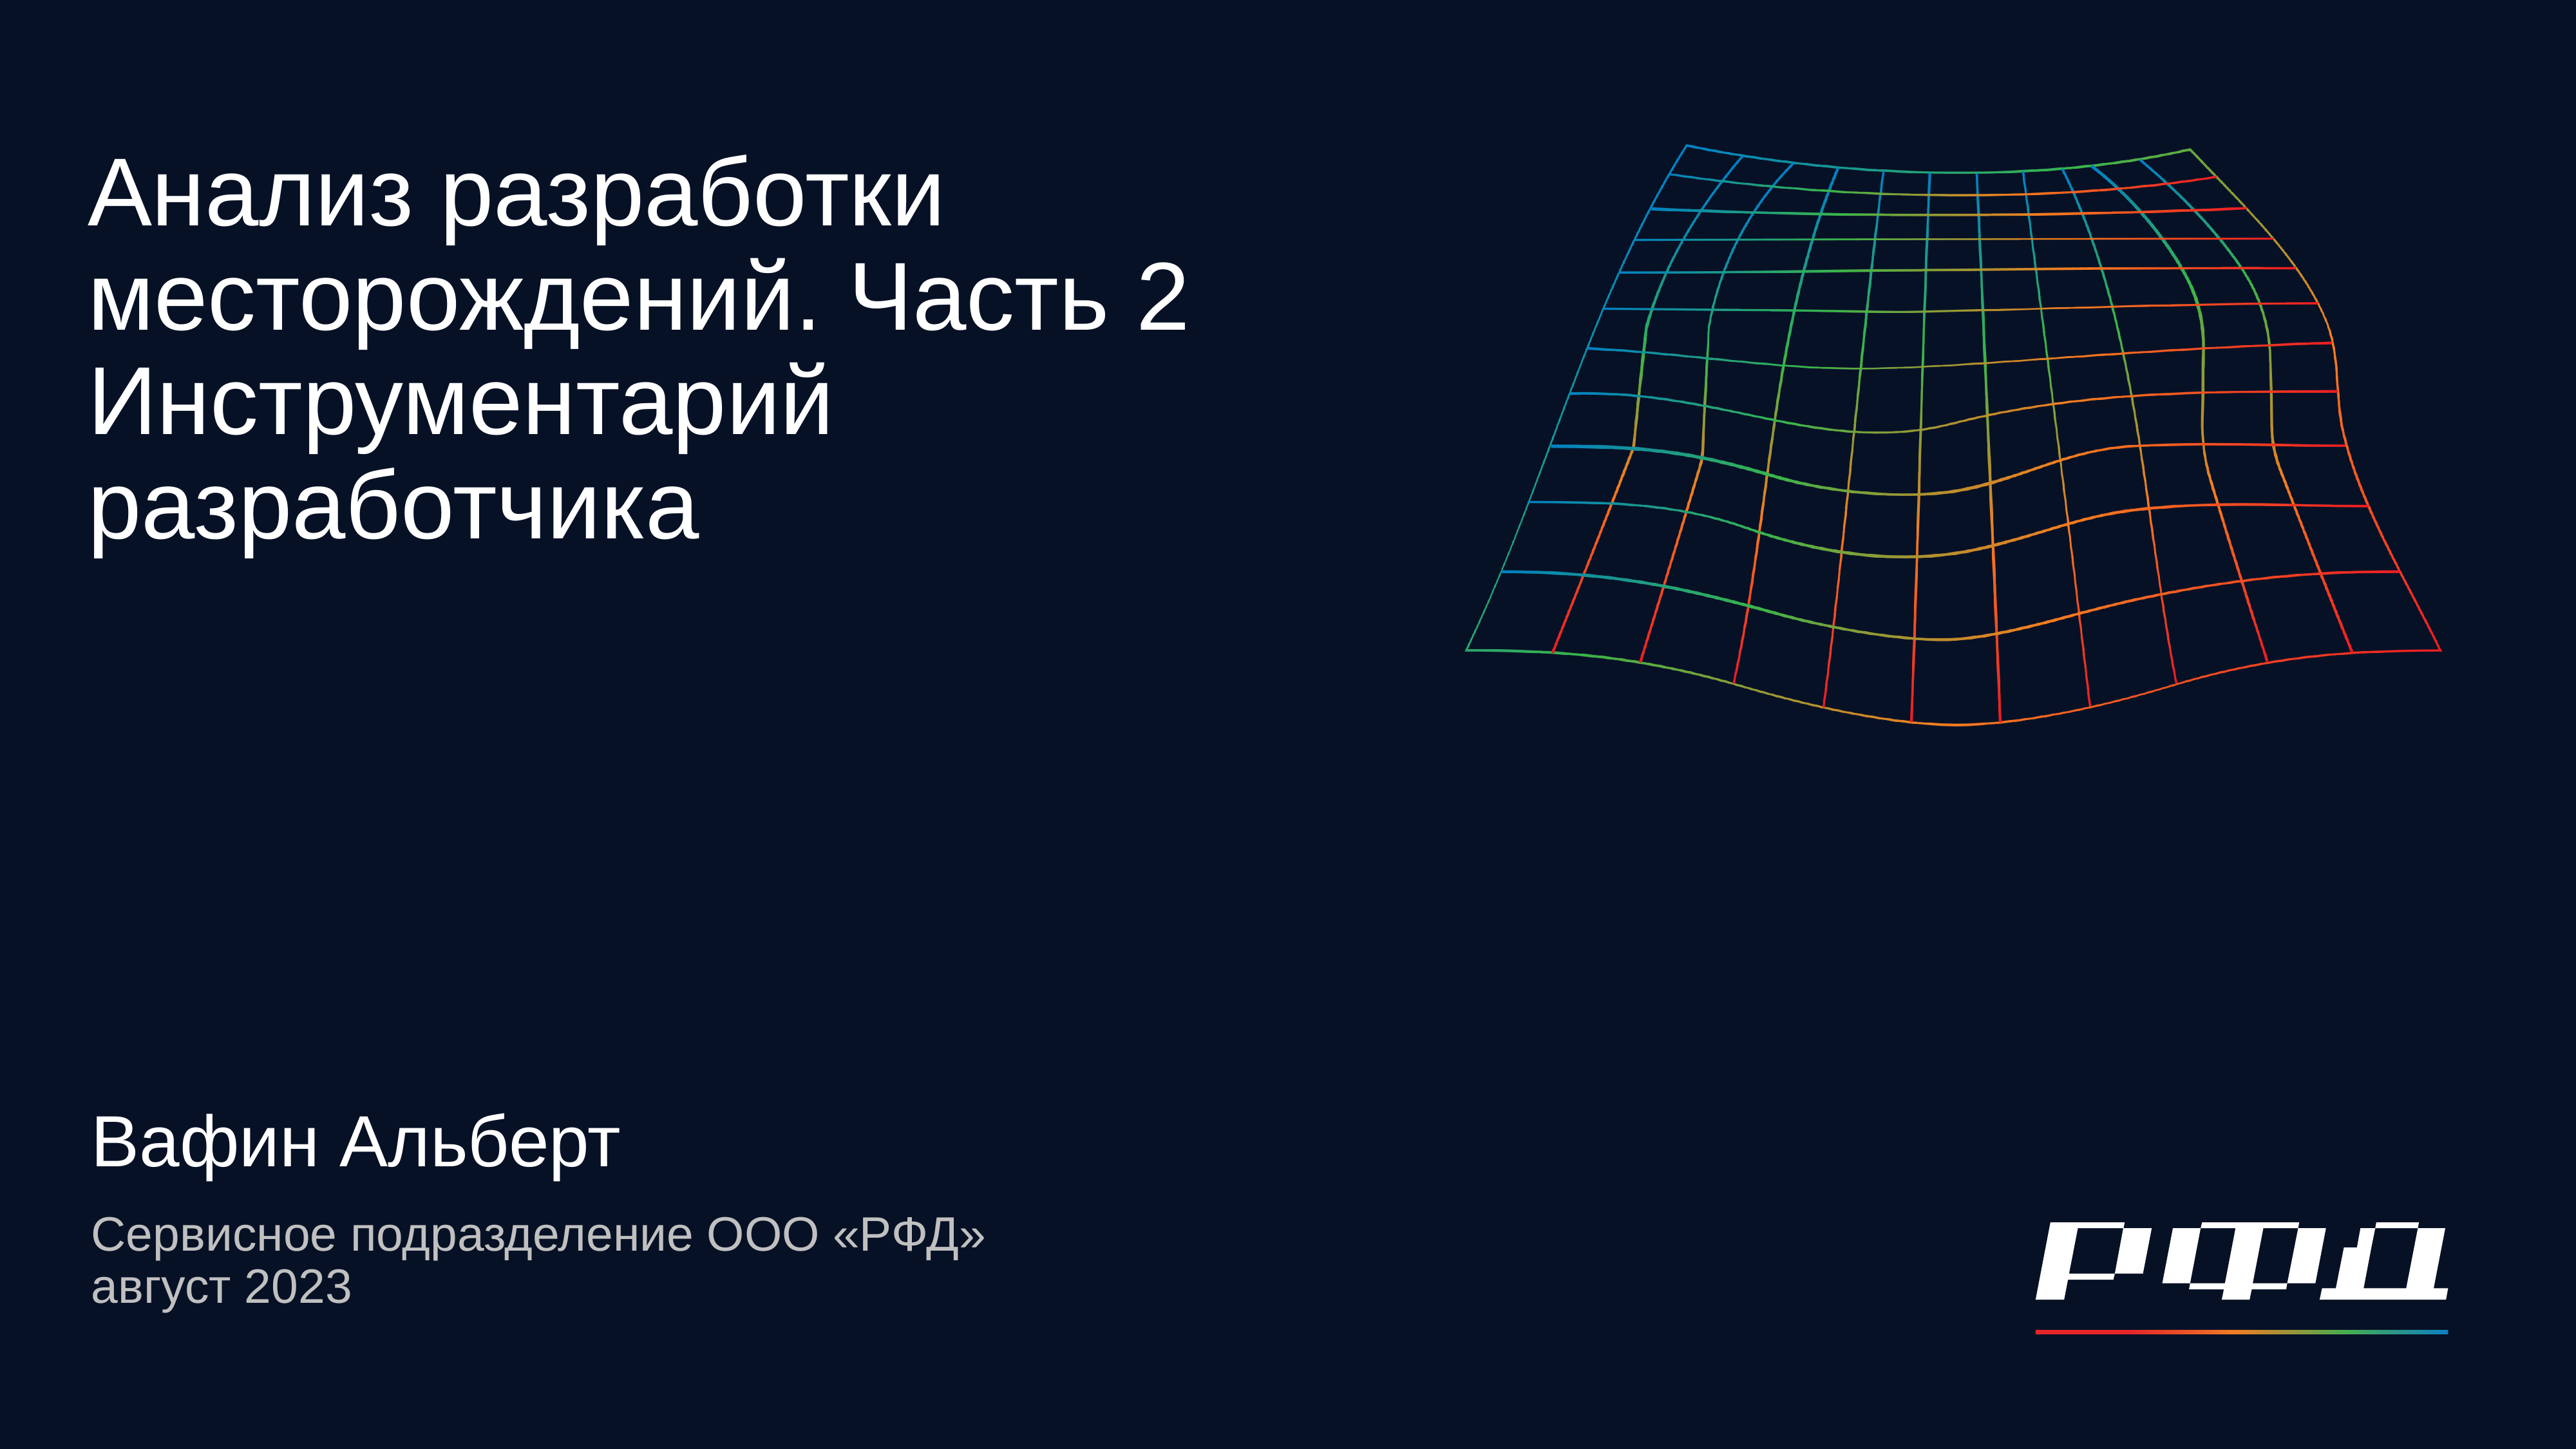

# Анализ разработки месторождений. Часть 2 Инструментарий разработчика
Вафин Альберт
Сервисное подразделение ООО «РФД»
август 2023